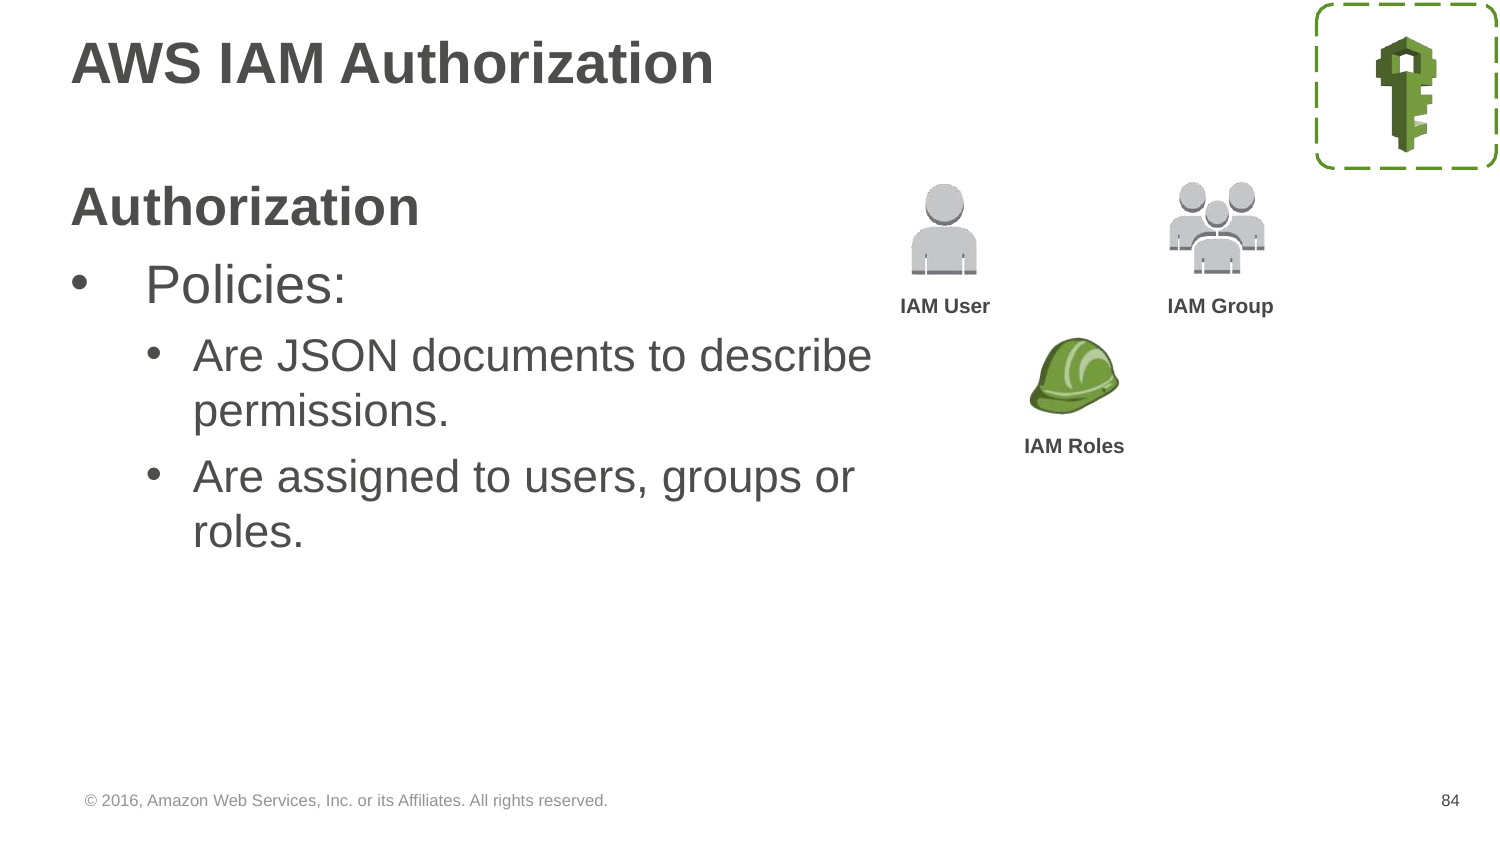

# AWS IAM Authorization
Authorization
Policies:

IAM User
IAM Group
Are JSON documents to describe
permissions.
Are assigned to users, groups or
roles.

IAM Roles
© 2016, Amazon Web Services, Inc. or its Affiliates. All rights reserved.
84